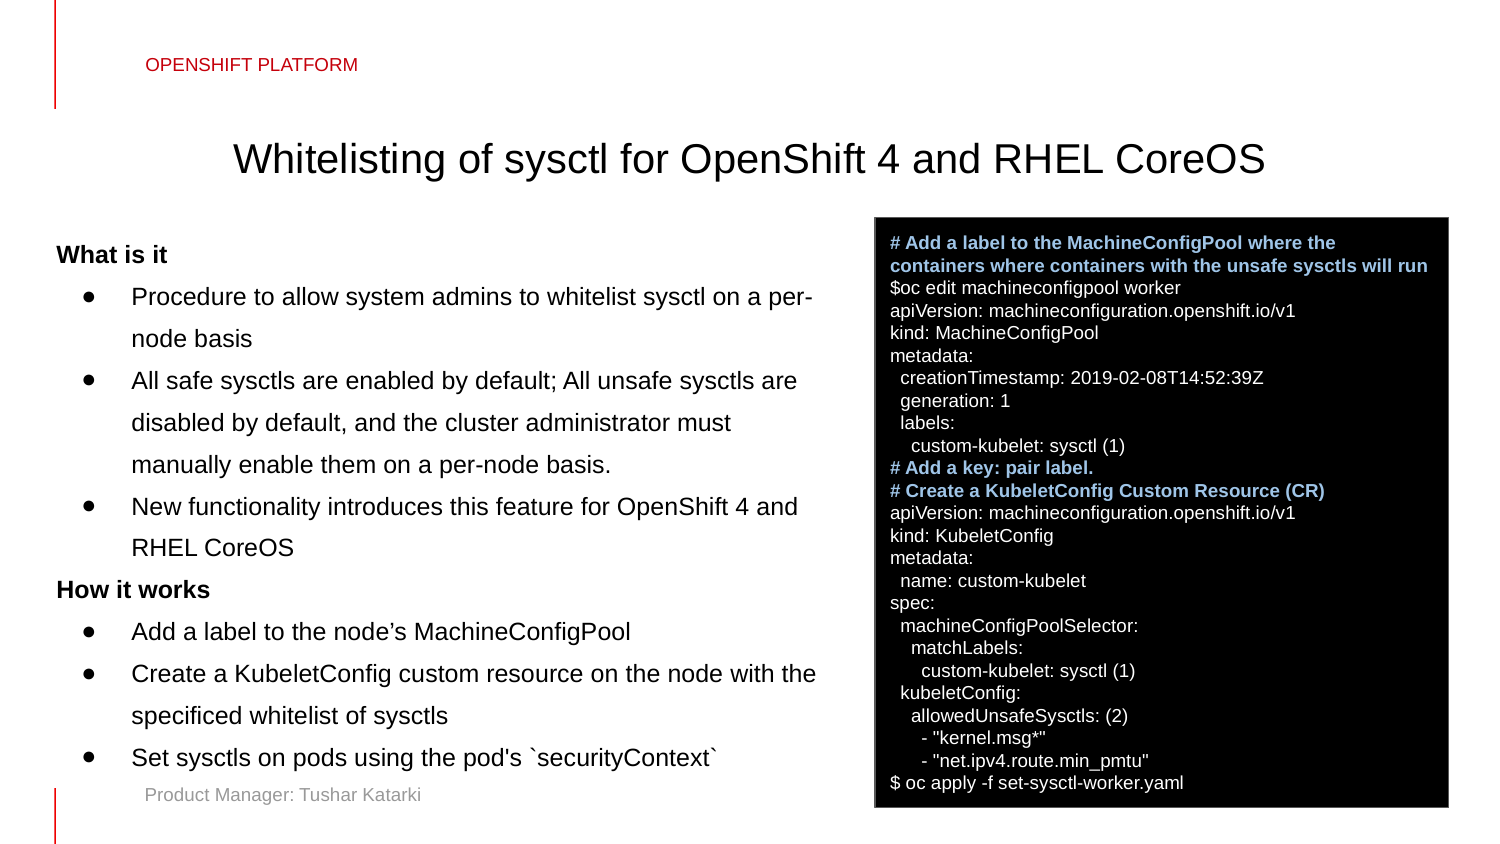

OPENSHIFT PLATFORM
# Whitelisting of sysctl for OpenShift 4 and RHEL CoreOS
# Add a label to the MachineConfigPool where the containers where containers with the unsafe sysctls will run
$oc edit machineconfigpool worker
apiVersion: machineconfiguration.openshift.io/v1
kind: MachineConfigPool
metadata:
  creationTimestamp: 2019-02-08T14:52:39Z
  generation: 1
  labels:
    custom-kubelet: sysctl (1)
# Add a key: pair label.
# Create a KubeletConfig Custom Resource (CR)
apiVersion: machineconfiguration.openshift.io/v1
kind: KubeletConfig
metadata:
  name: custom-kubelet
spec:
  machineConfigPoolSelector:
    matchLabels:
      custom-kubelet: sysctl (1)
  kubeletConfig:
    allowedUnsafeSysctls: (2)
      - "kernel.msg*"
      - "net.ipv4.route.min_pmtu"
$ oc apply -f set-sysctl-worker.yaml
What is it
Procedure to allow system admins to whitelist sysctl on a per-node basis
All safe sysctls are enabled by default; All unsafe sysctls are disabled by default, and the cluster administrator must  manually enable them on a per-node basis.
New functionality introduces this feature for OpenShift 4 and RHEL CoreOS
How it works
Add a label to the node’s MachineConfigPool
Create a KubeletConfig custom resource on the node with the specificed whitelist of sysctls
Set sysctls on pods using the pod's `securityContext`
Product Manager: Tushar Katarki